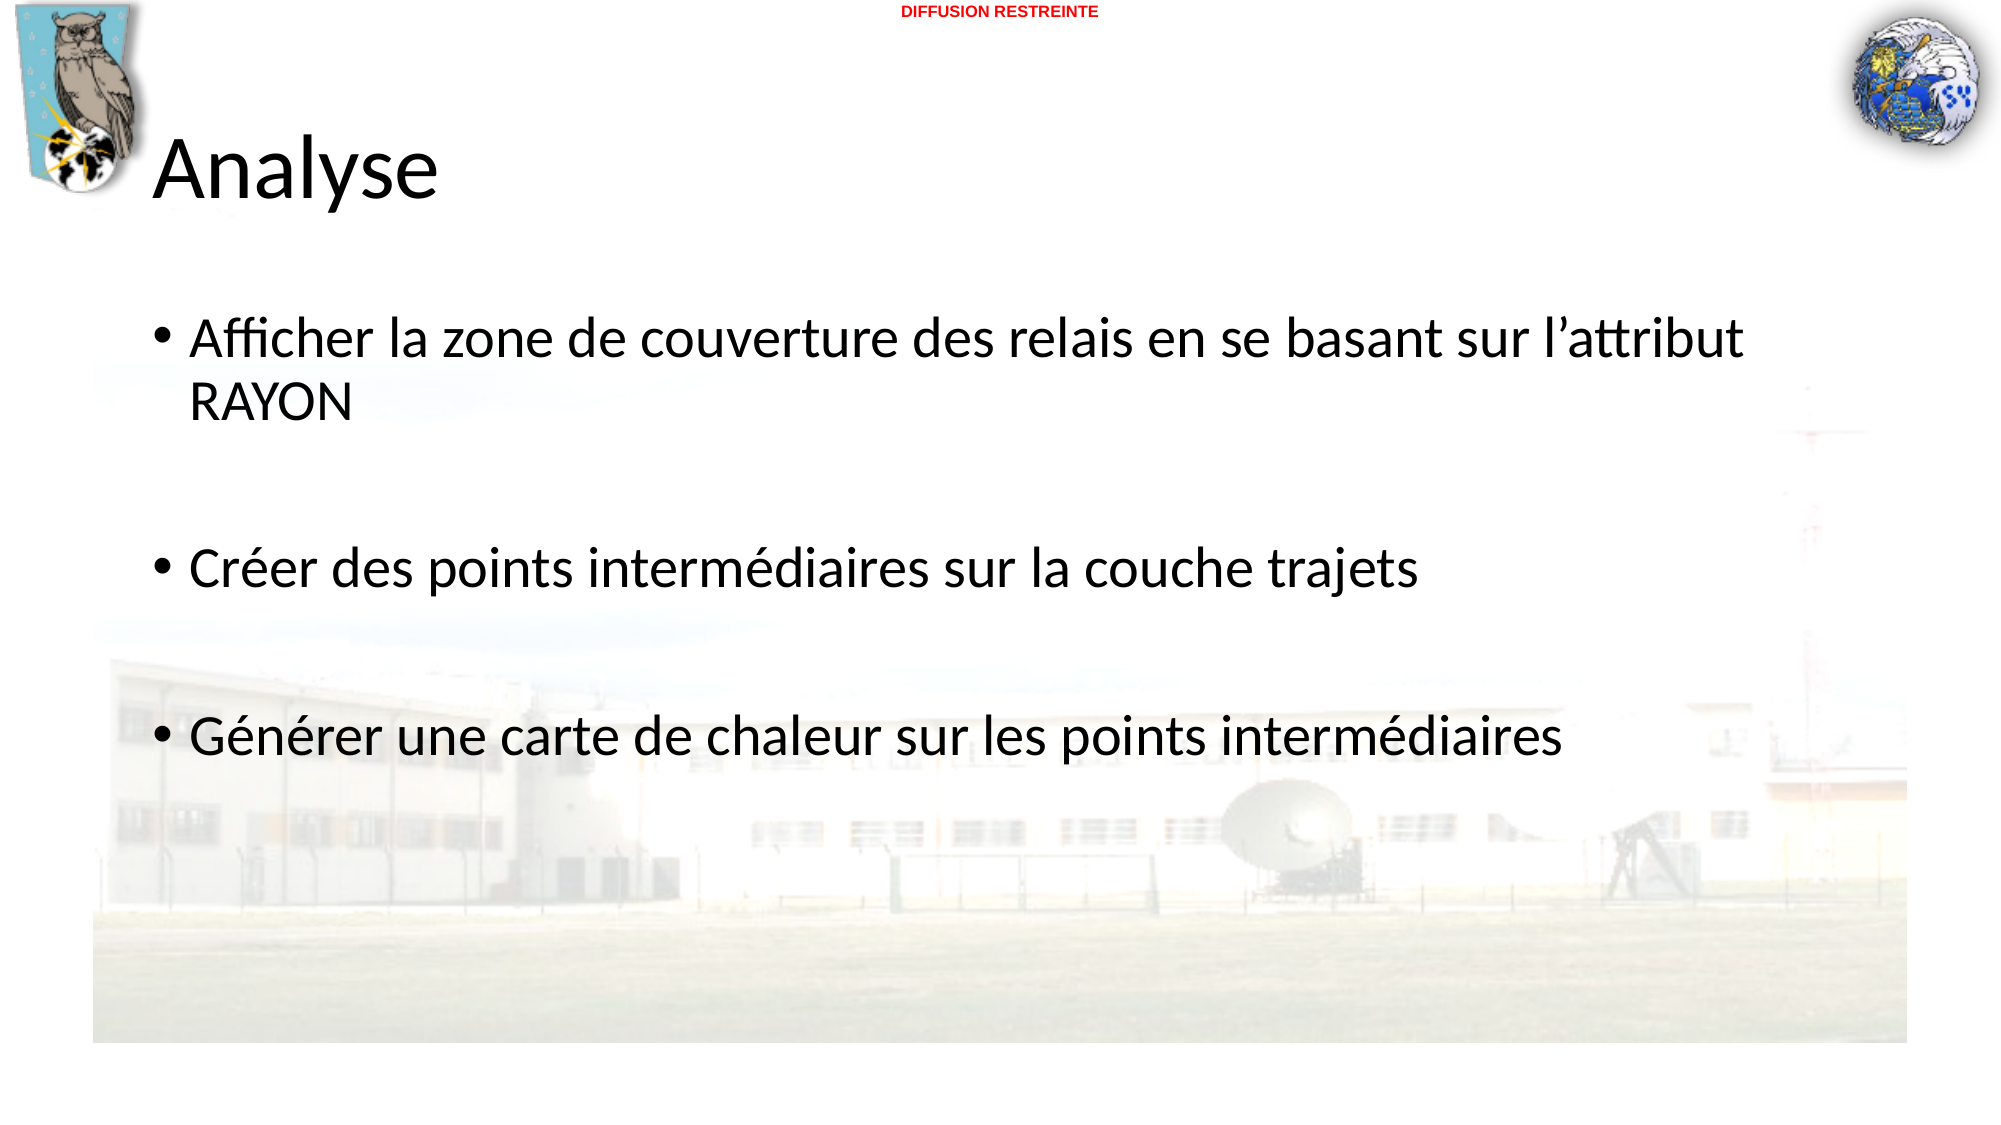

# Analyse
Afficher la zone de couverture des relais en se basant sur l’attribut RAYON

Créer des points intermédiaires sur la couche trajets

Générer une carte de chaleur sur les points intermédiaires